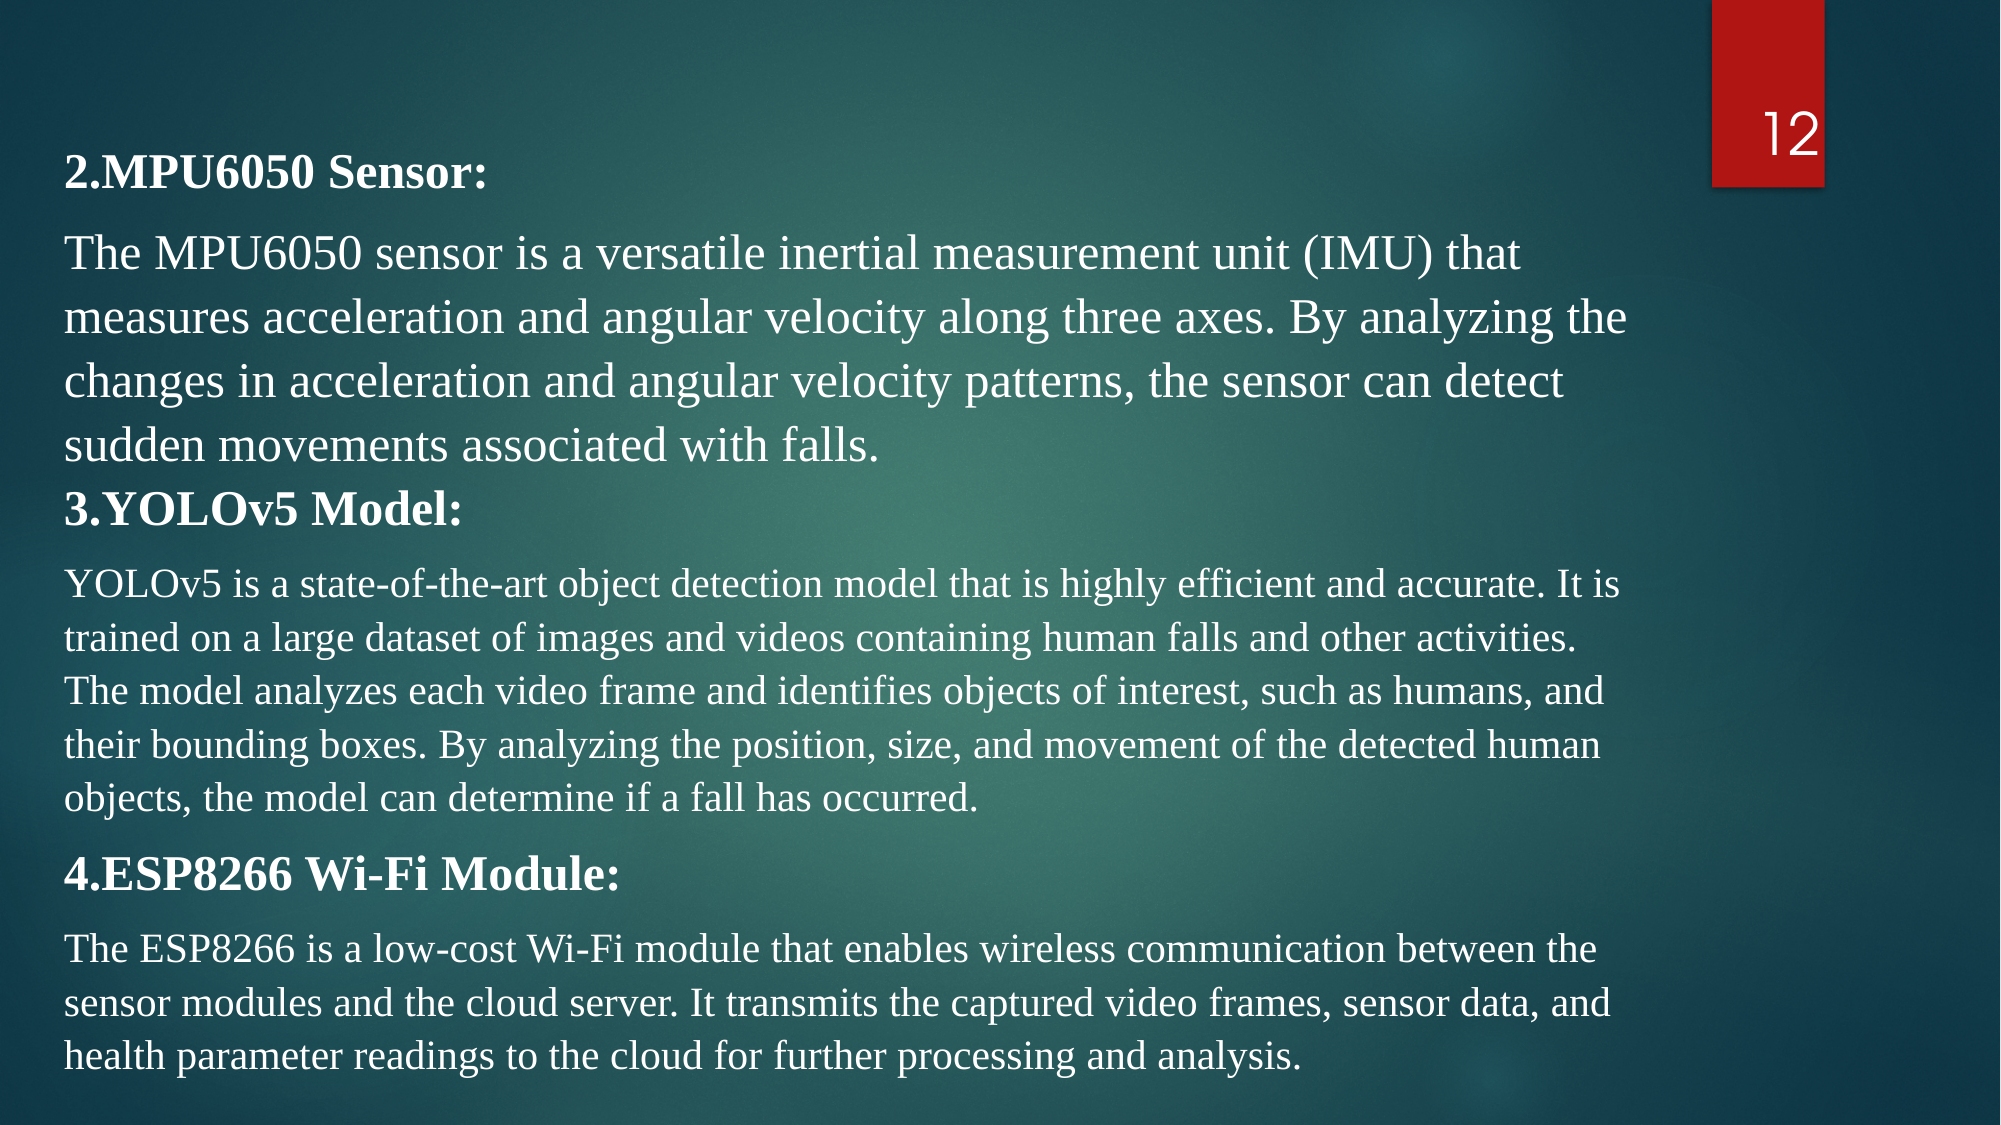

12
2.MPU6050 Sensor:
The MPU6050 sensor is a versatile inertial measurement unit (IMU) that measures acceleration and angular velocity along three axes. By analyzing the changes in acceleration and angular velocity patterns, the sensor can detect sudden movements associated with falls.
3.YOLOv5 Model:
YOLOv5 is a state-of-the-art object detection model that is highly efficient and accurate. It is trained on a large dataset of images and videos containing human falls and other activities. The model analyzes each video frame and identifies objects of interest, such as humans, and their bounding boxes. By analyzing the position, size, and movement of the detected human objects, the model can determine if a fall has occurred.
4.ESP8266 Wi-Fi Module:
The ESP8266 is a low-cost Wi-Fi module that enables wireless communication between the sensor modules and the cloud server. It transmits the captured video frames, sensor data, and health parameter readings to the cloud for further processing and analysis.